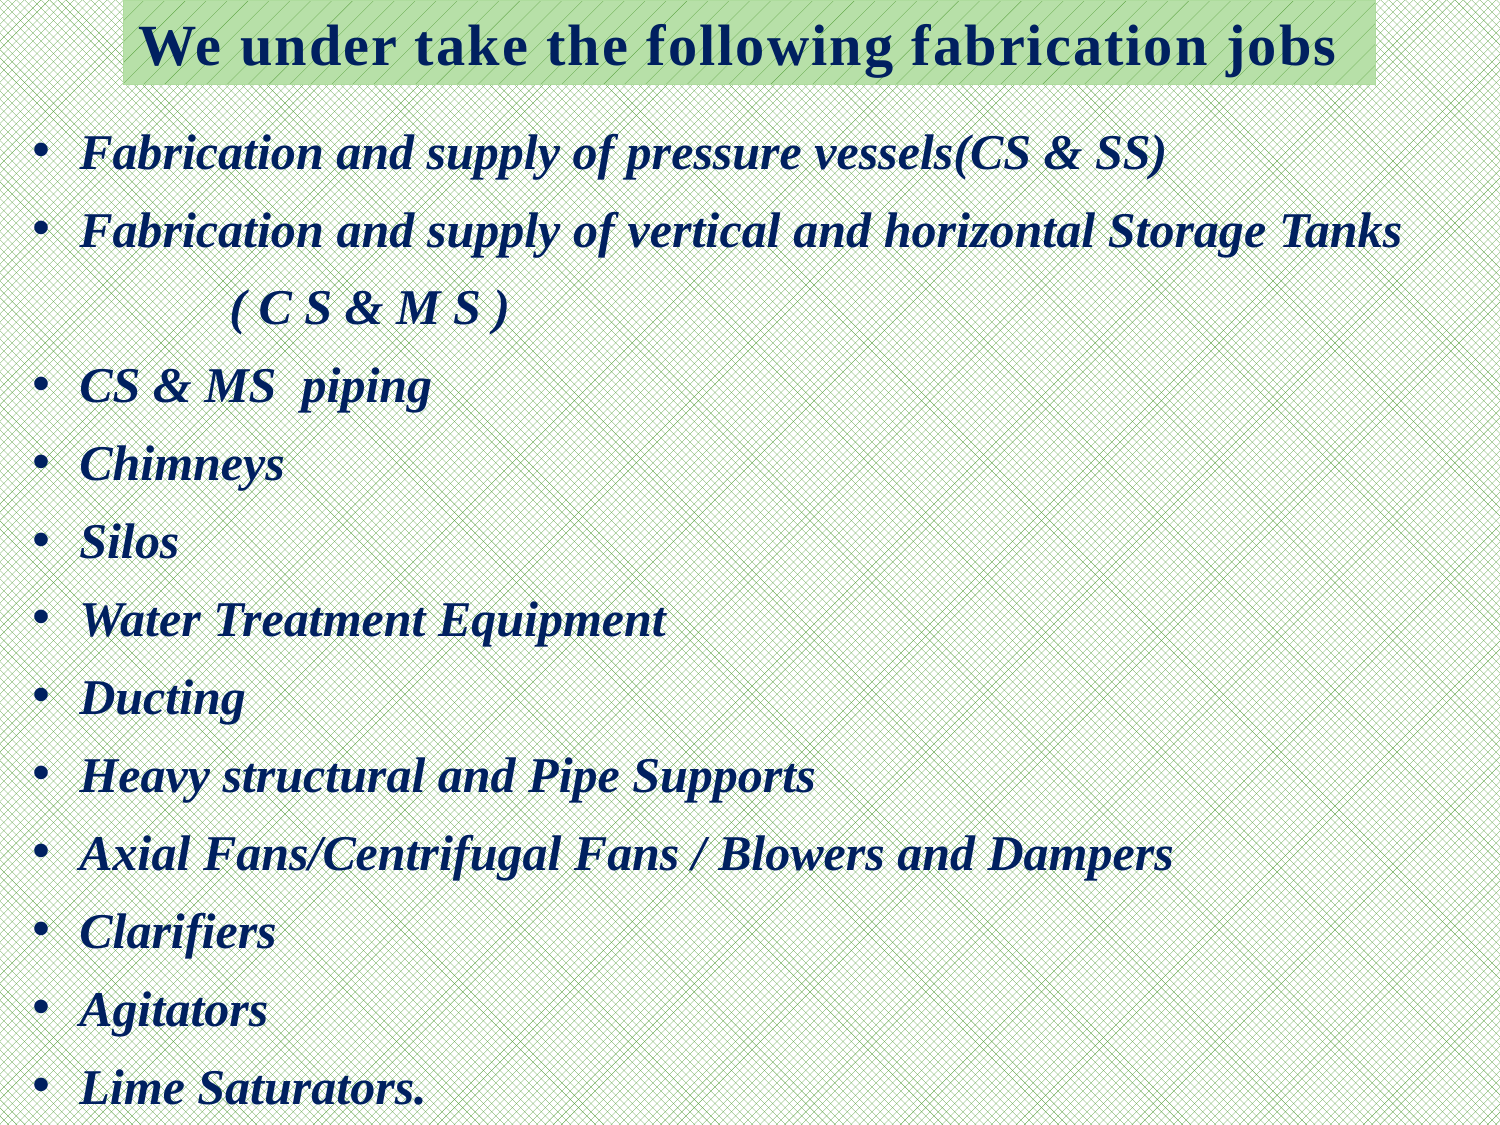

We under take the following fabrication jobs
Fabrication and supply of pressure vessels(CS & SS)
Fabrication and supply of vertical and horizontal Storage Tanks                  ( C S & M S )
CS & MS  piping
Chimneys
Silos
Water Treatment Equipment
Ducting
Heavy structural and Pipe Supports
Axial Fans/Centrifugal Fans / Blowers and Dampers
Clarifiers
Agitators
Lime Saturators.